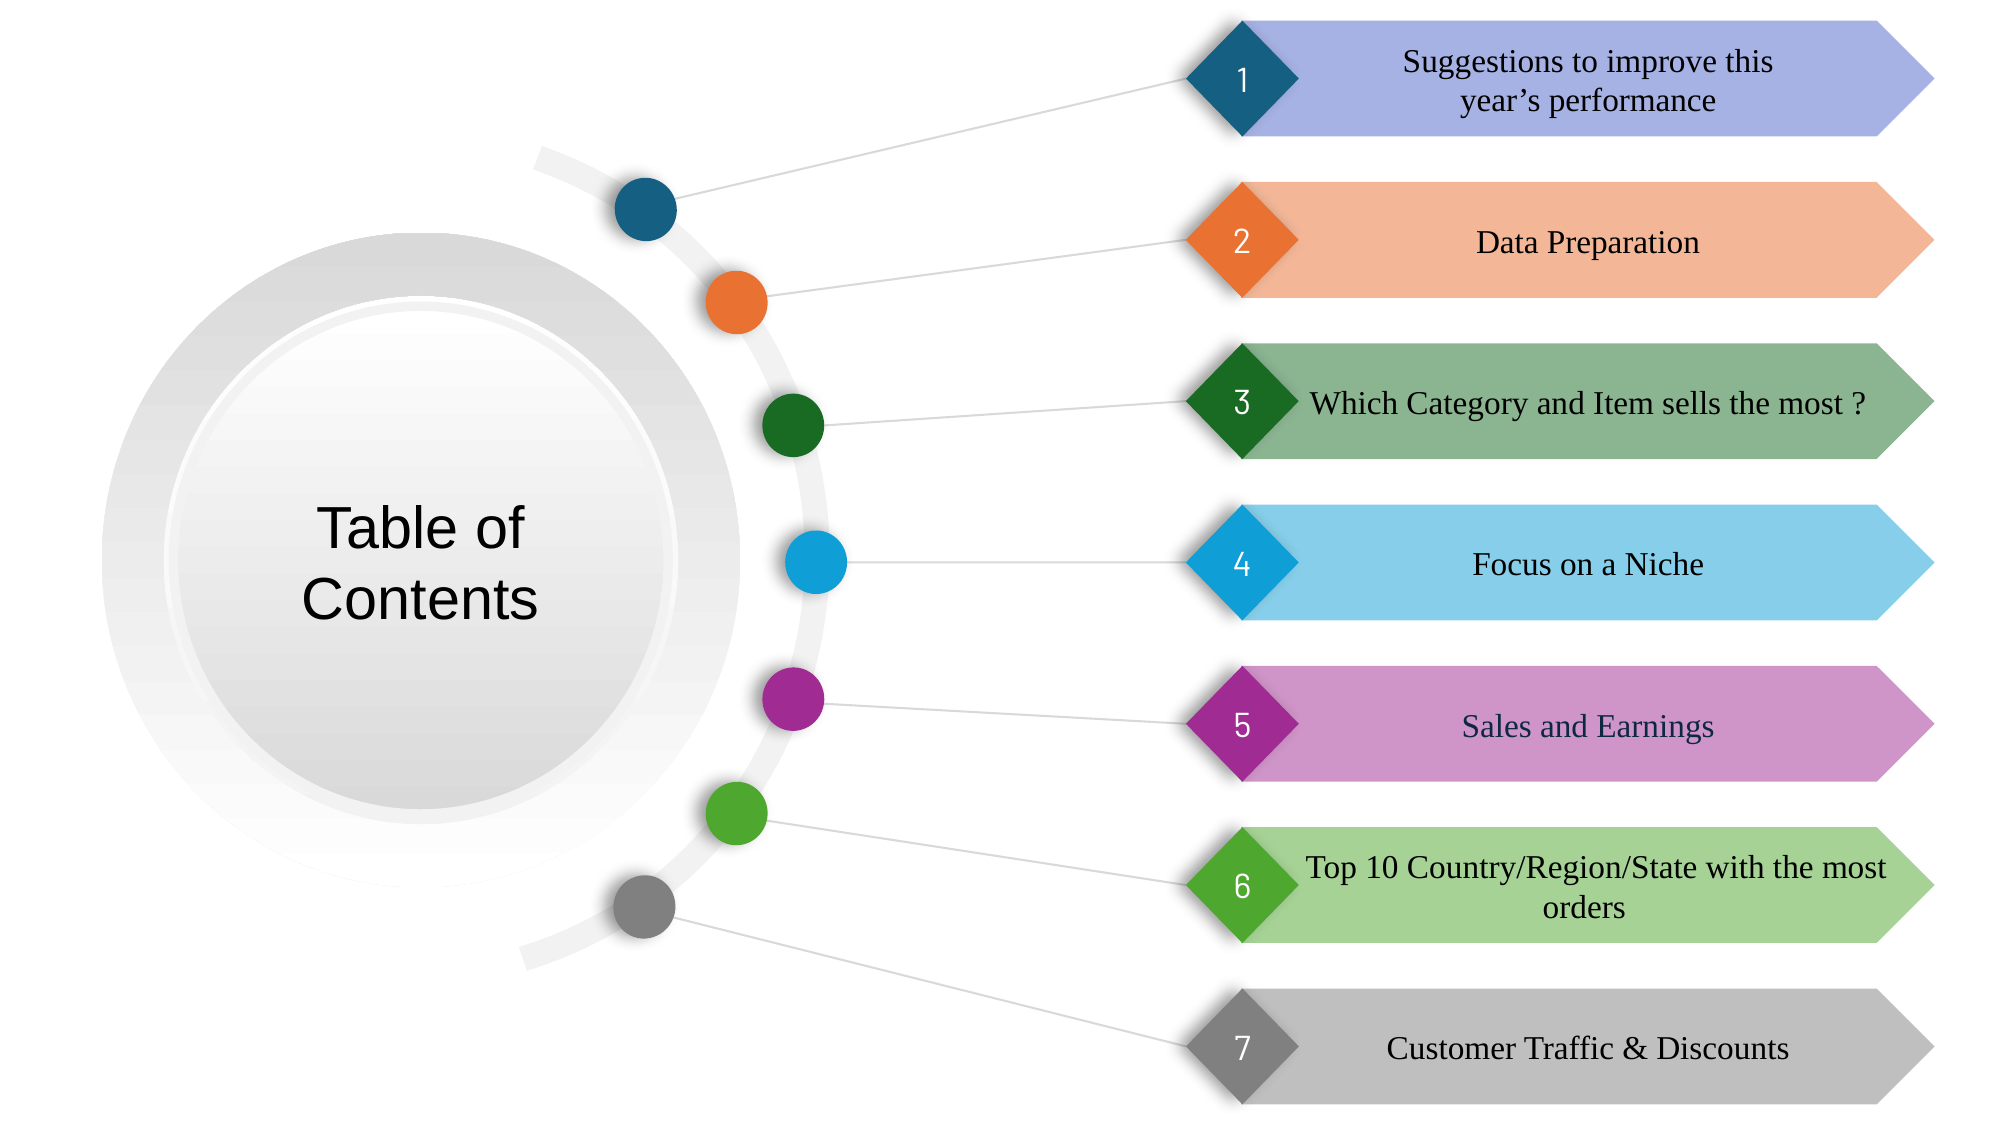

Suggestions to improve this year’s performance
1

Data Preparation

2

Table of Contents
Which Category and Item sells the most ?
3

Focus on a Niche

4

Sales and Earnings

5

  Top 10 Country/Region/State with the most orders

6

Customer Traffic & Discounts

7